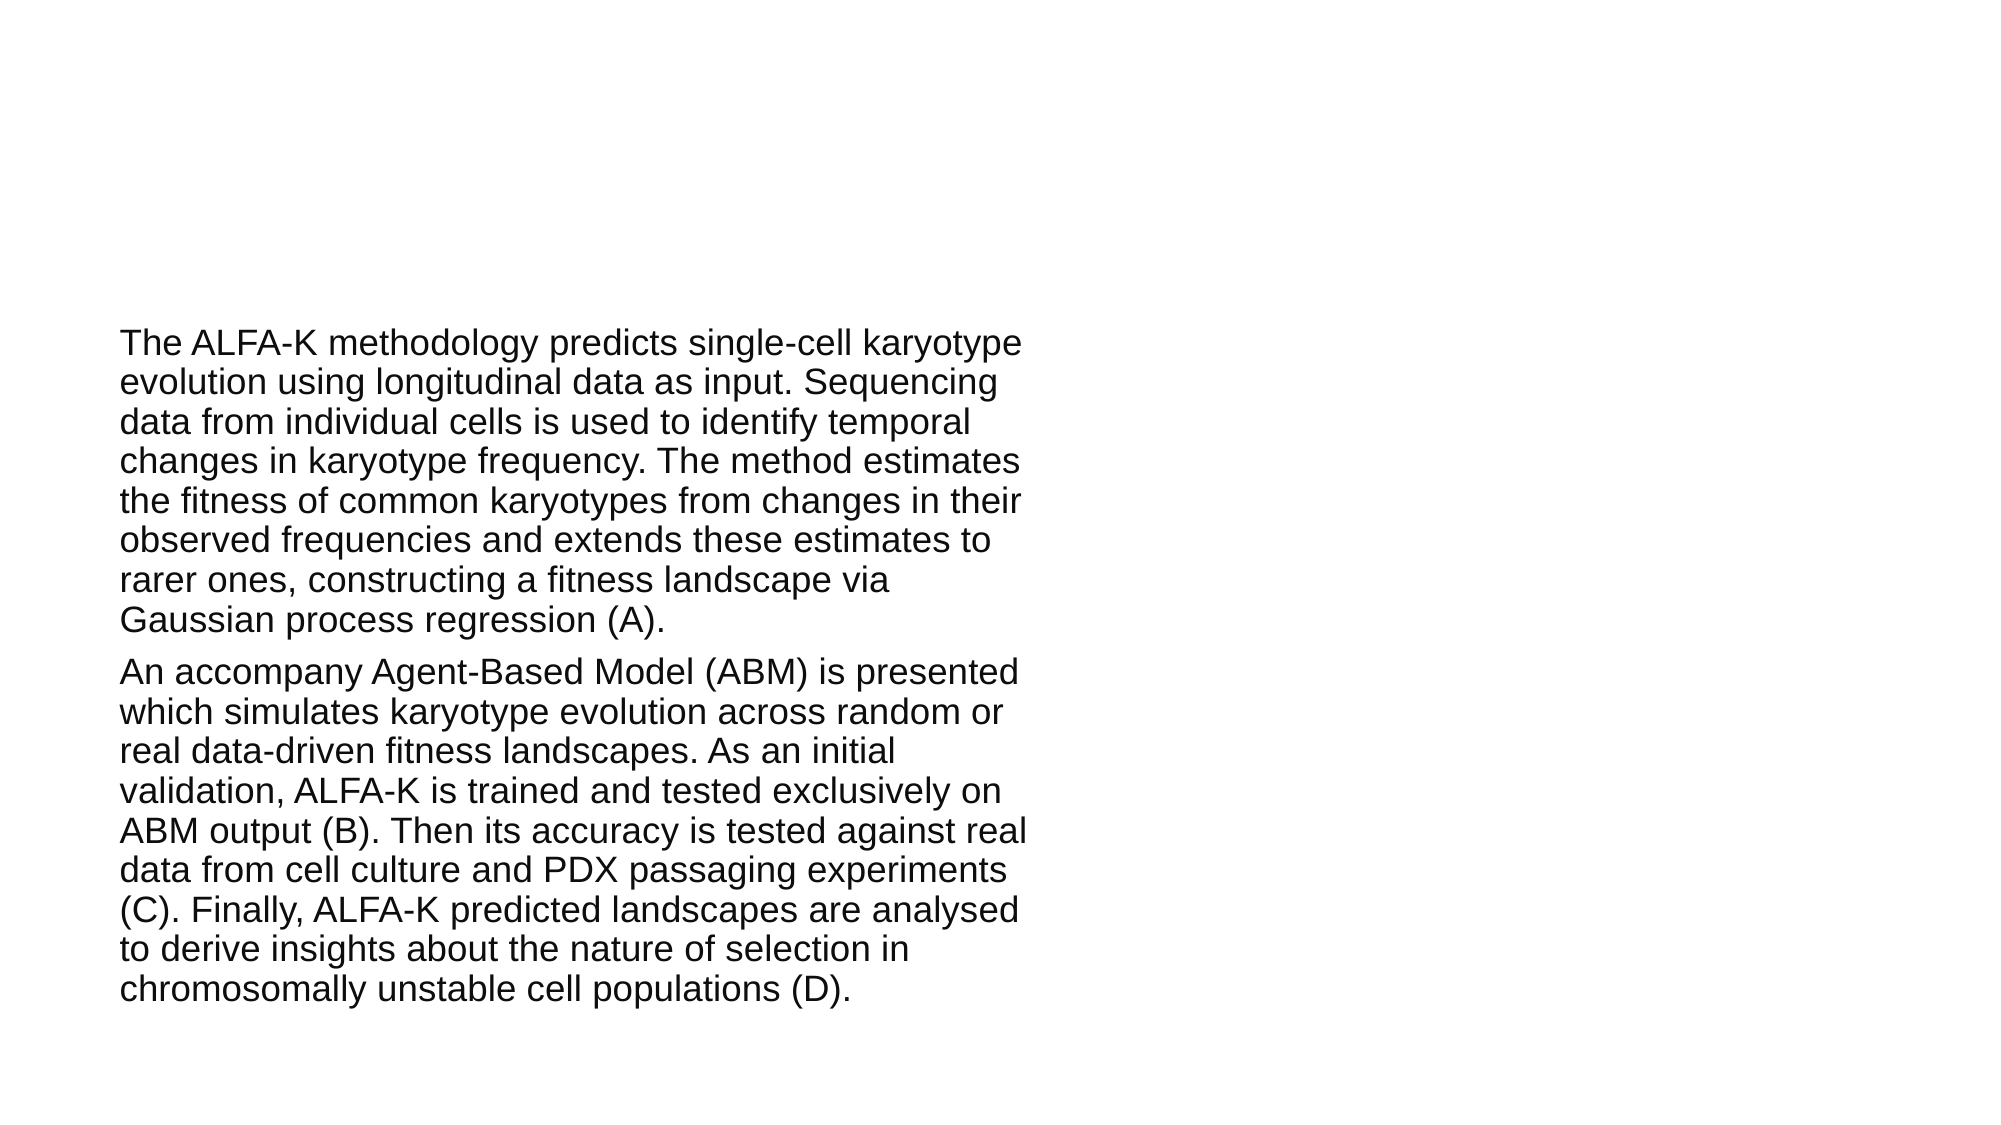

#
The ALFA-K methodology predicts single-cell karyotype evolution using longitudinal data as input. Sequencing data from individual cells is used to identify temporal changes in karyotype frequency. The method estimates the fitness of common karyotypes from changes in their observed frequencies and extends these estimates to rarer ones, constructing a fitness landscape via Gaussian process regression (A).
An accompany Agent-Based Model (ABM) is presented which simulates karyotype evolution across random or real data-driven fitness landscapes. As an initial validation, ALFA-K is trained and tested exclusively on ABM output (B). Then its accuracy is tested against real data from cell culture and PDX passaging experiments (C). Finally, ALFA-K predicted landscapes are analysed to derive insights about the nature of selection in chromosomally unstable cell populations (D).